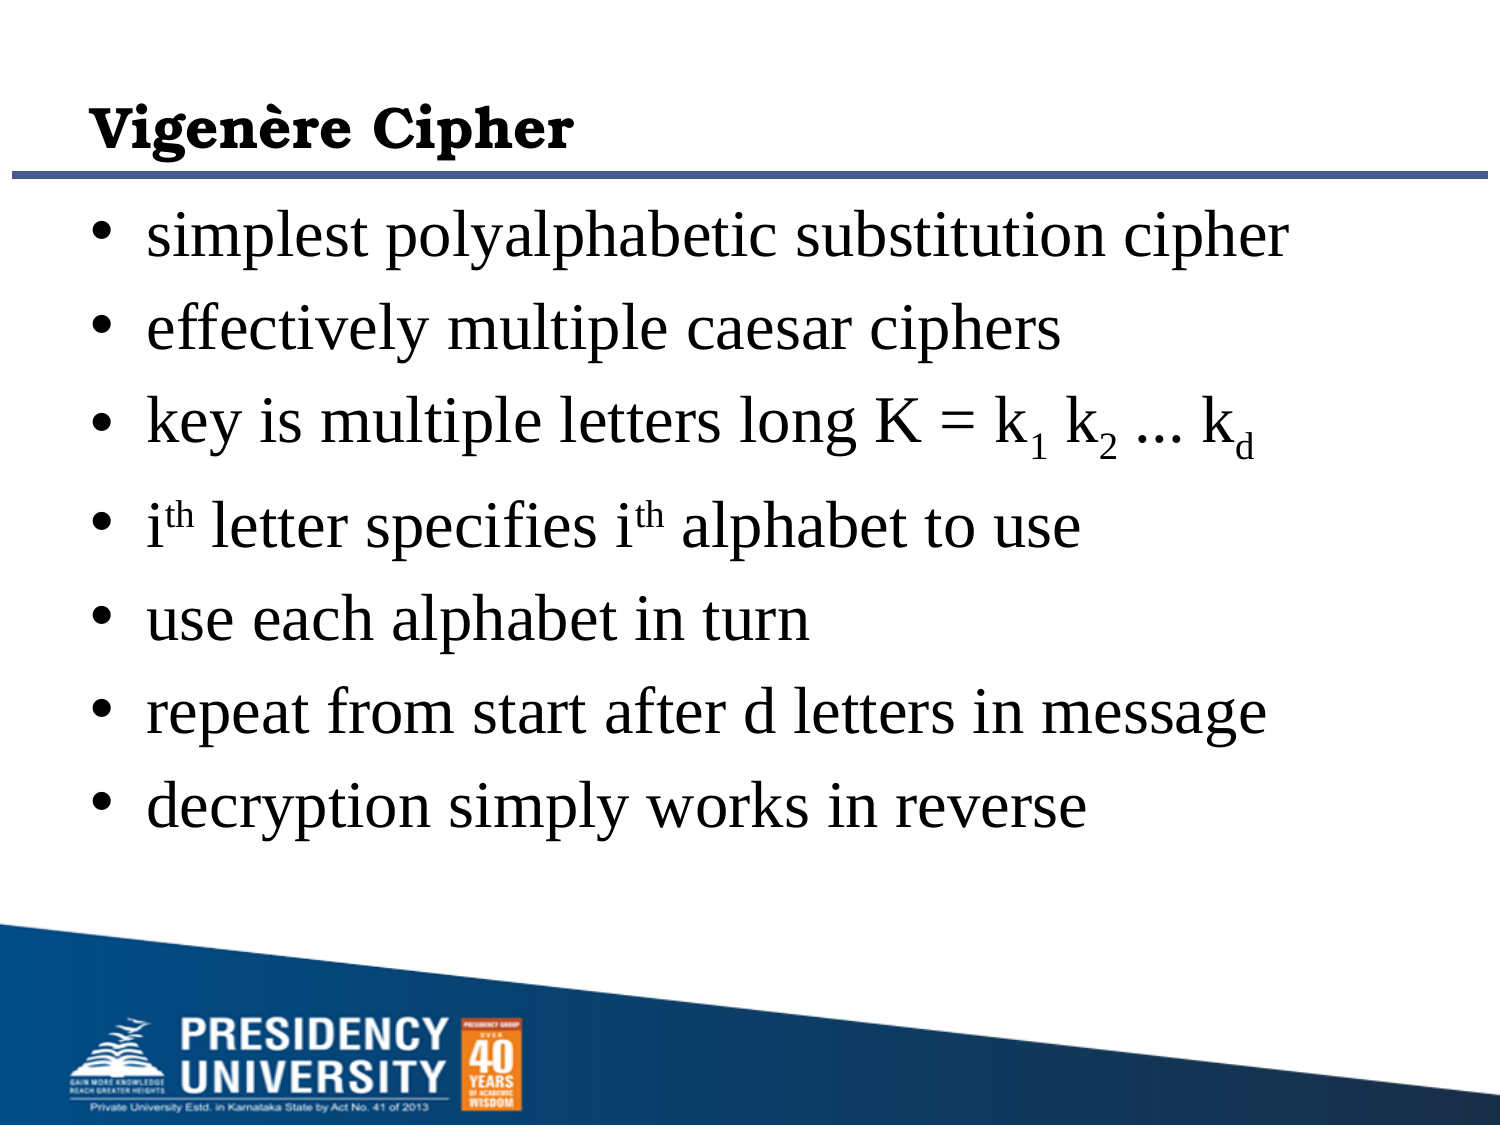

# Vigenère Cipher
simplest polyalphabetic substitution cipher
effectively multiple caesar ciphers
key is multiple letters long K = k1 k2 ... kd
ith letter specifies ith alphabet to use
use each alphabet in turn
repeat from start after d letters in message
decryption simply works in reverse

120